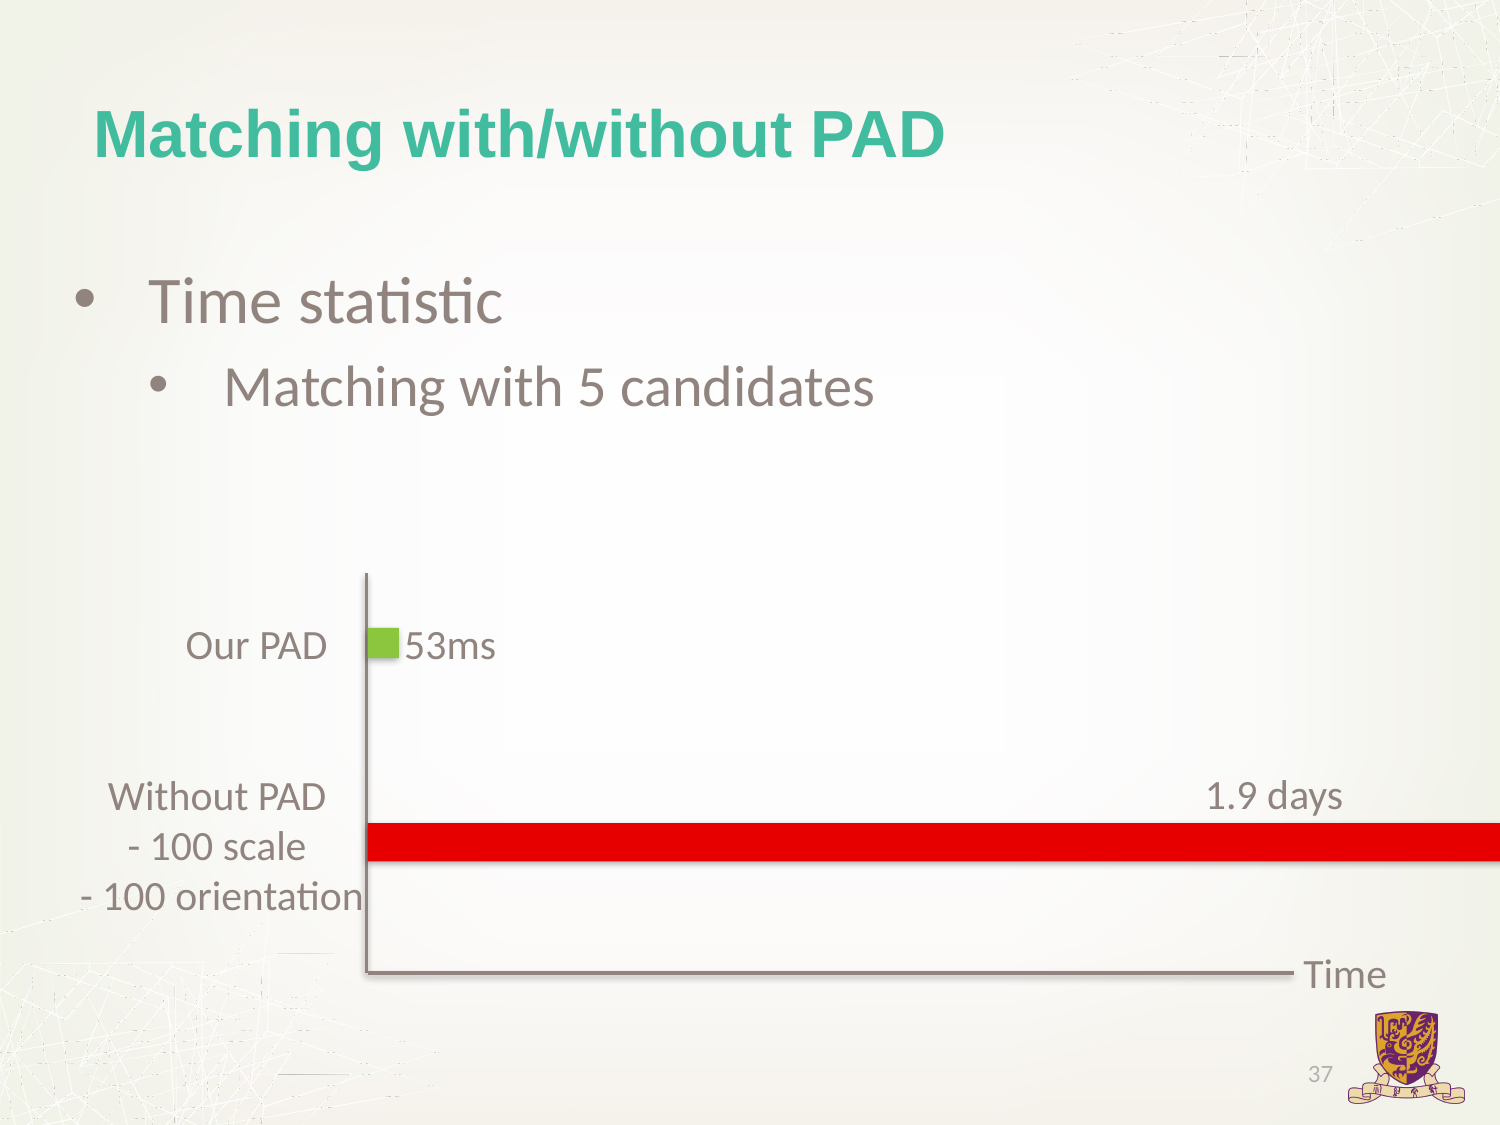

# Matching with/without PAD
Time statistic
Matching with 5 candidates

Our PAD
Without PAD
- 100 scale
 - 100 orientation
Time
53ms

1.9 days

37